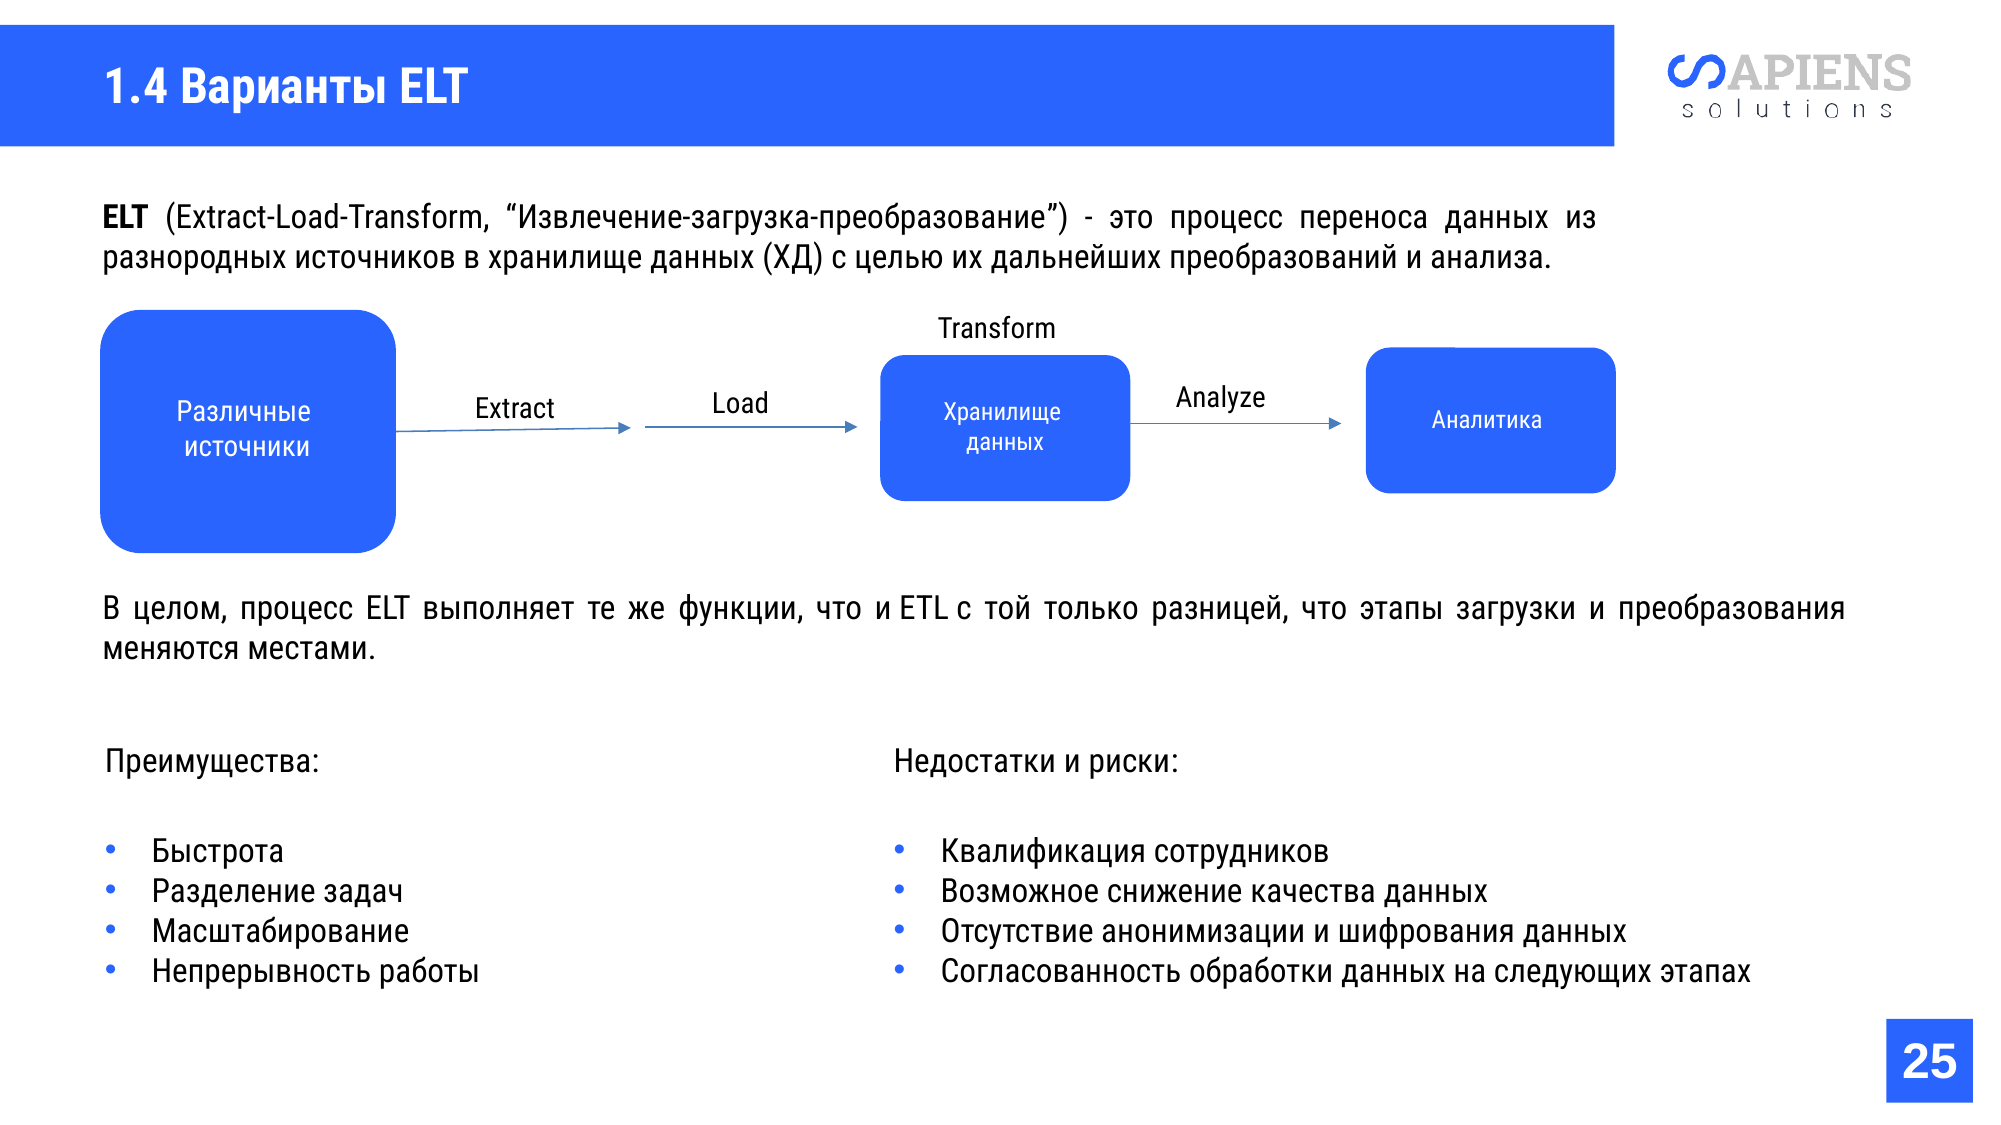

1.4 Варианты ELT
ELT (Extract-Load-Transform, “Извлечение-загрузка-преобразование”) - это процесс переноса данных из разнородных источников в хранилище данных (ХД) с целью их дальнейших преобразований и анализа.
Transform

Load
Extract
Различные
источники
Хранилище
данных
Аналитика
Analyze
В целом, процесс ELT выполняет те же функции, что и ETL с той только разницей, что этапы загрузки и преобразования меняются местами.
Преимущества:
Быстрота
Разделение задач
Масштабирование
Непрерывность работы
Недостатки и риски:
Квалификация сотрудников
Возможное снижение качества данных
Отсутствие анонимизации и шифрования данных
Согласованность обработки данных на следующих этапах

25